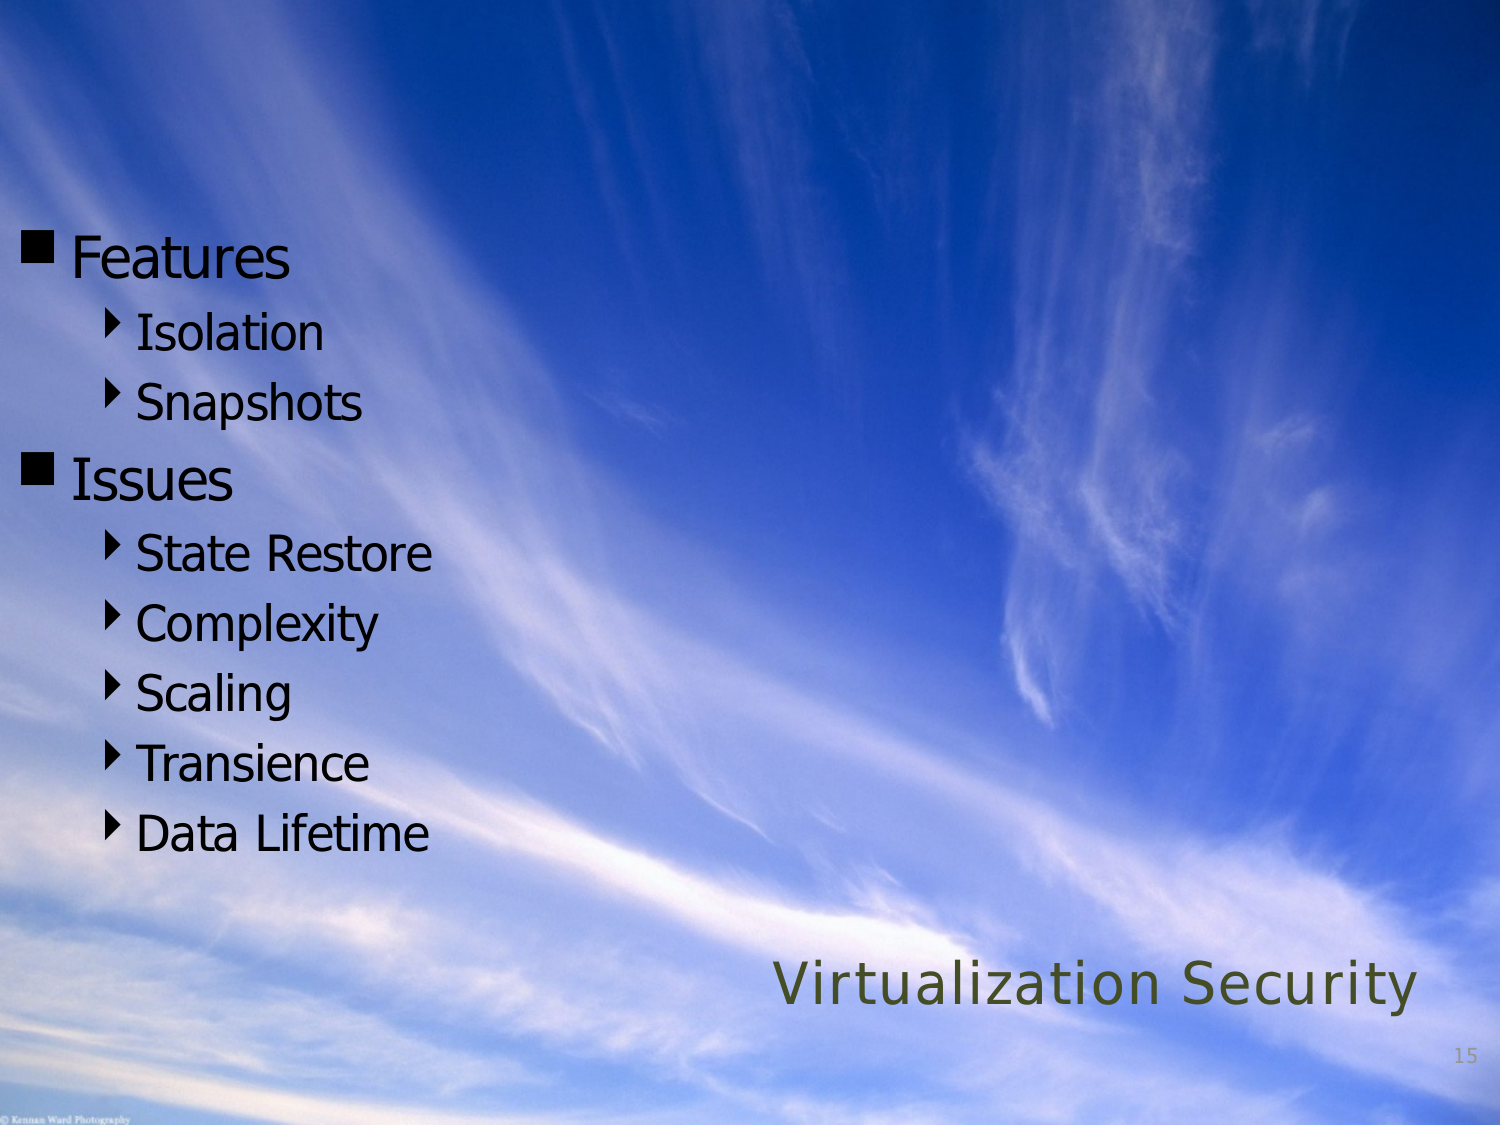

Features
Isolation
Snapshots
Issues
State Restore
Complexity
Scaling
Transience
Data Lifetime
# Virtualization Security
15